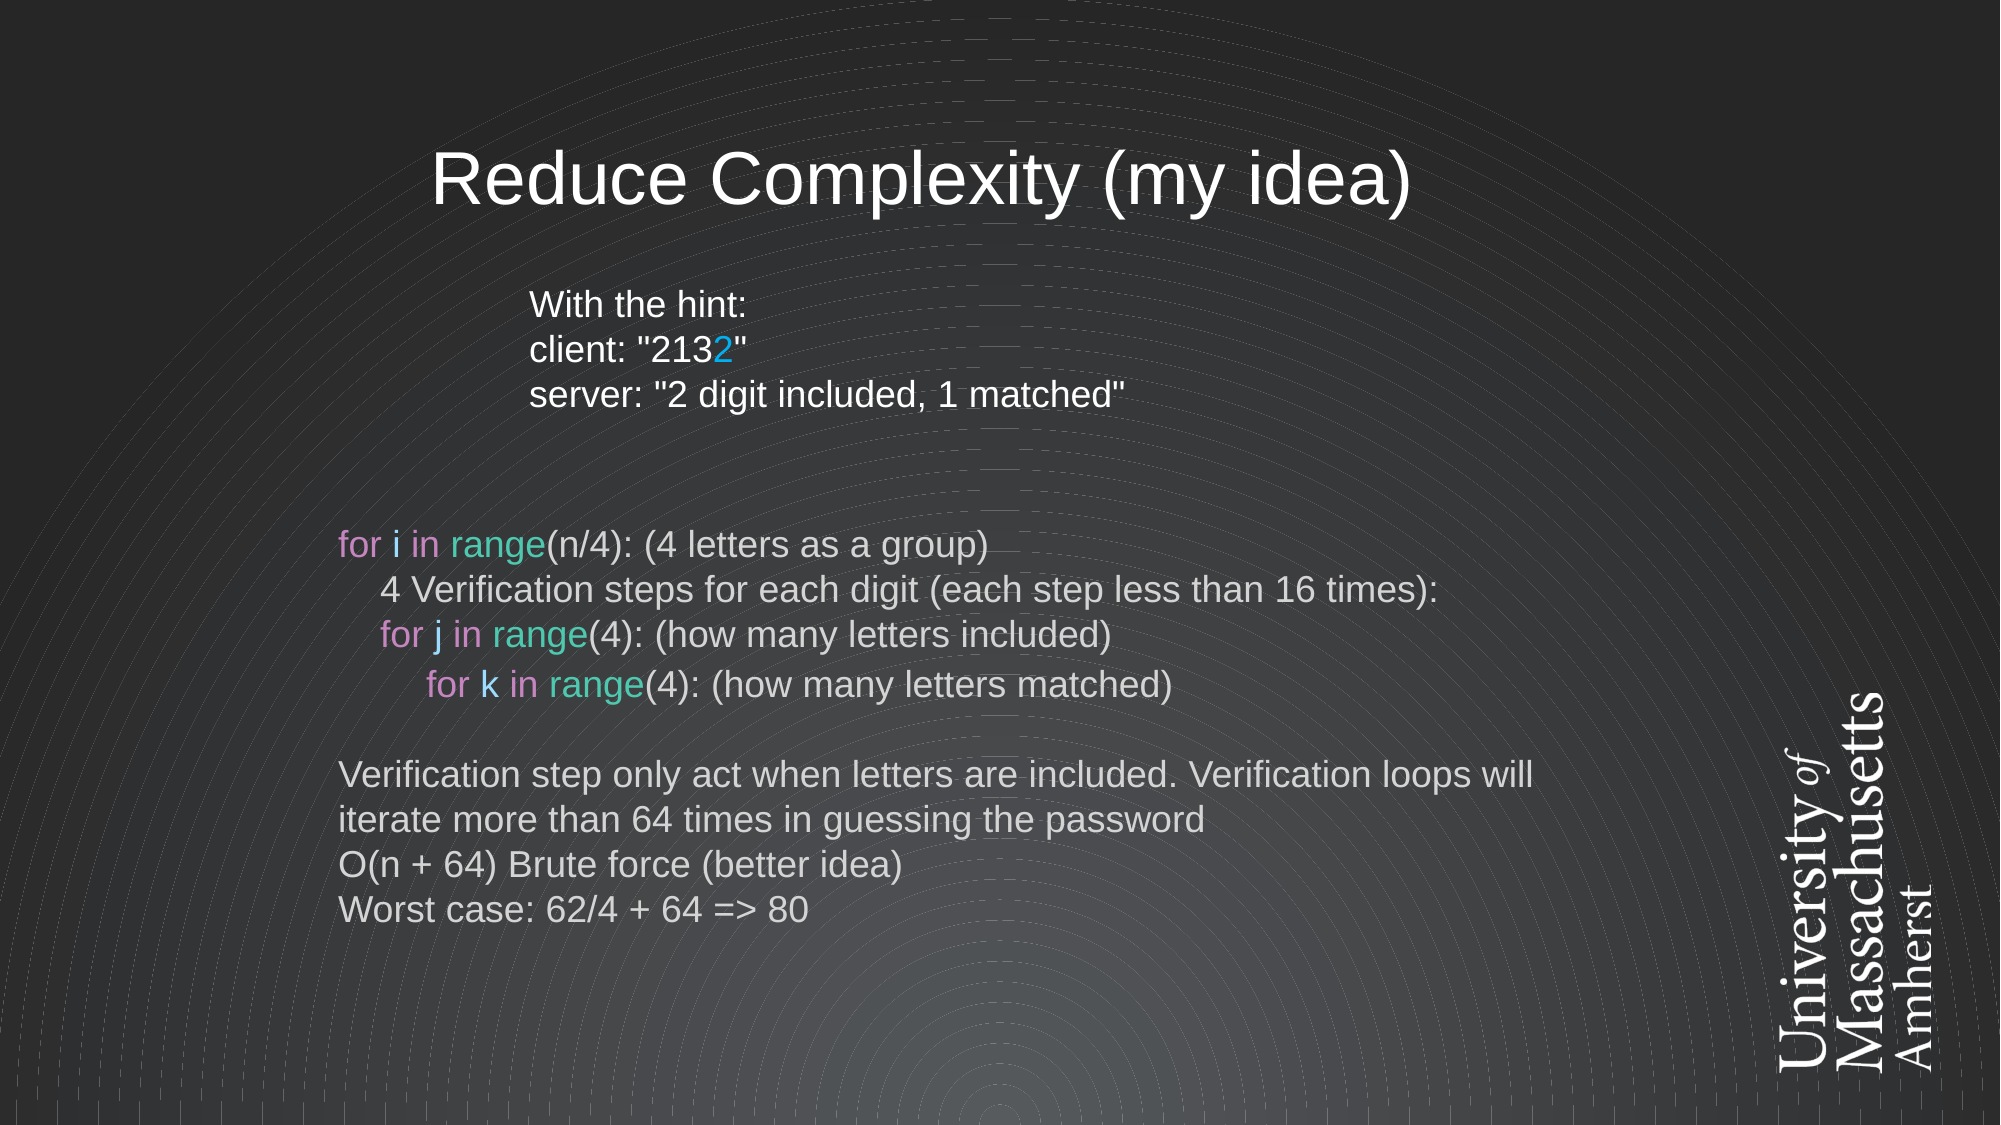

Reduce Complexity (my idea)
With the hint:
client: "2132"
server: "2 digit included, 1 matched"

for i in range(n/4): (4 letters as a group)
    4 Verification steps for each digit (each step less than 16 times):
    for j in range(4): (how many letters included)
        for k in range(4): (how many letters matched)

Verification step only act when letters are included. Verification loops will iterate more than 64 times in guessing the password
O(n + 64) Brute force (better idea)
Worst case: 62/4 + 64 => 80